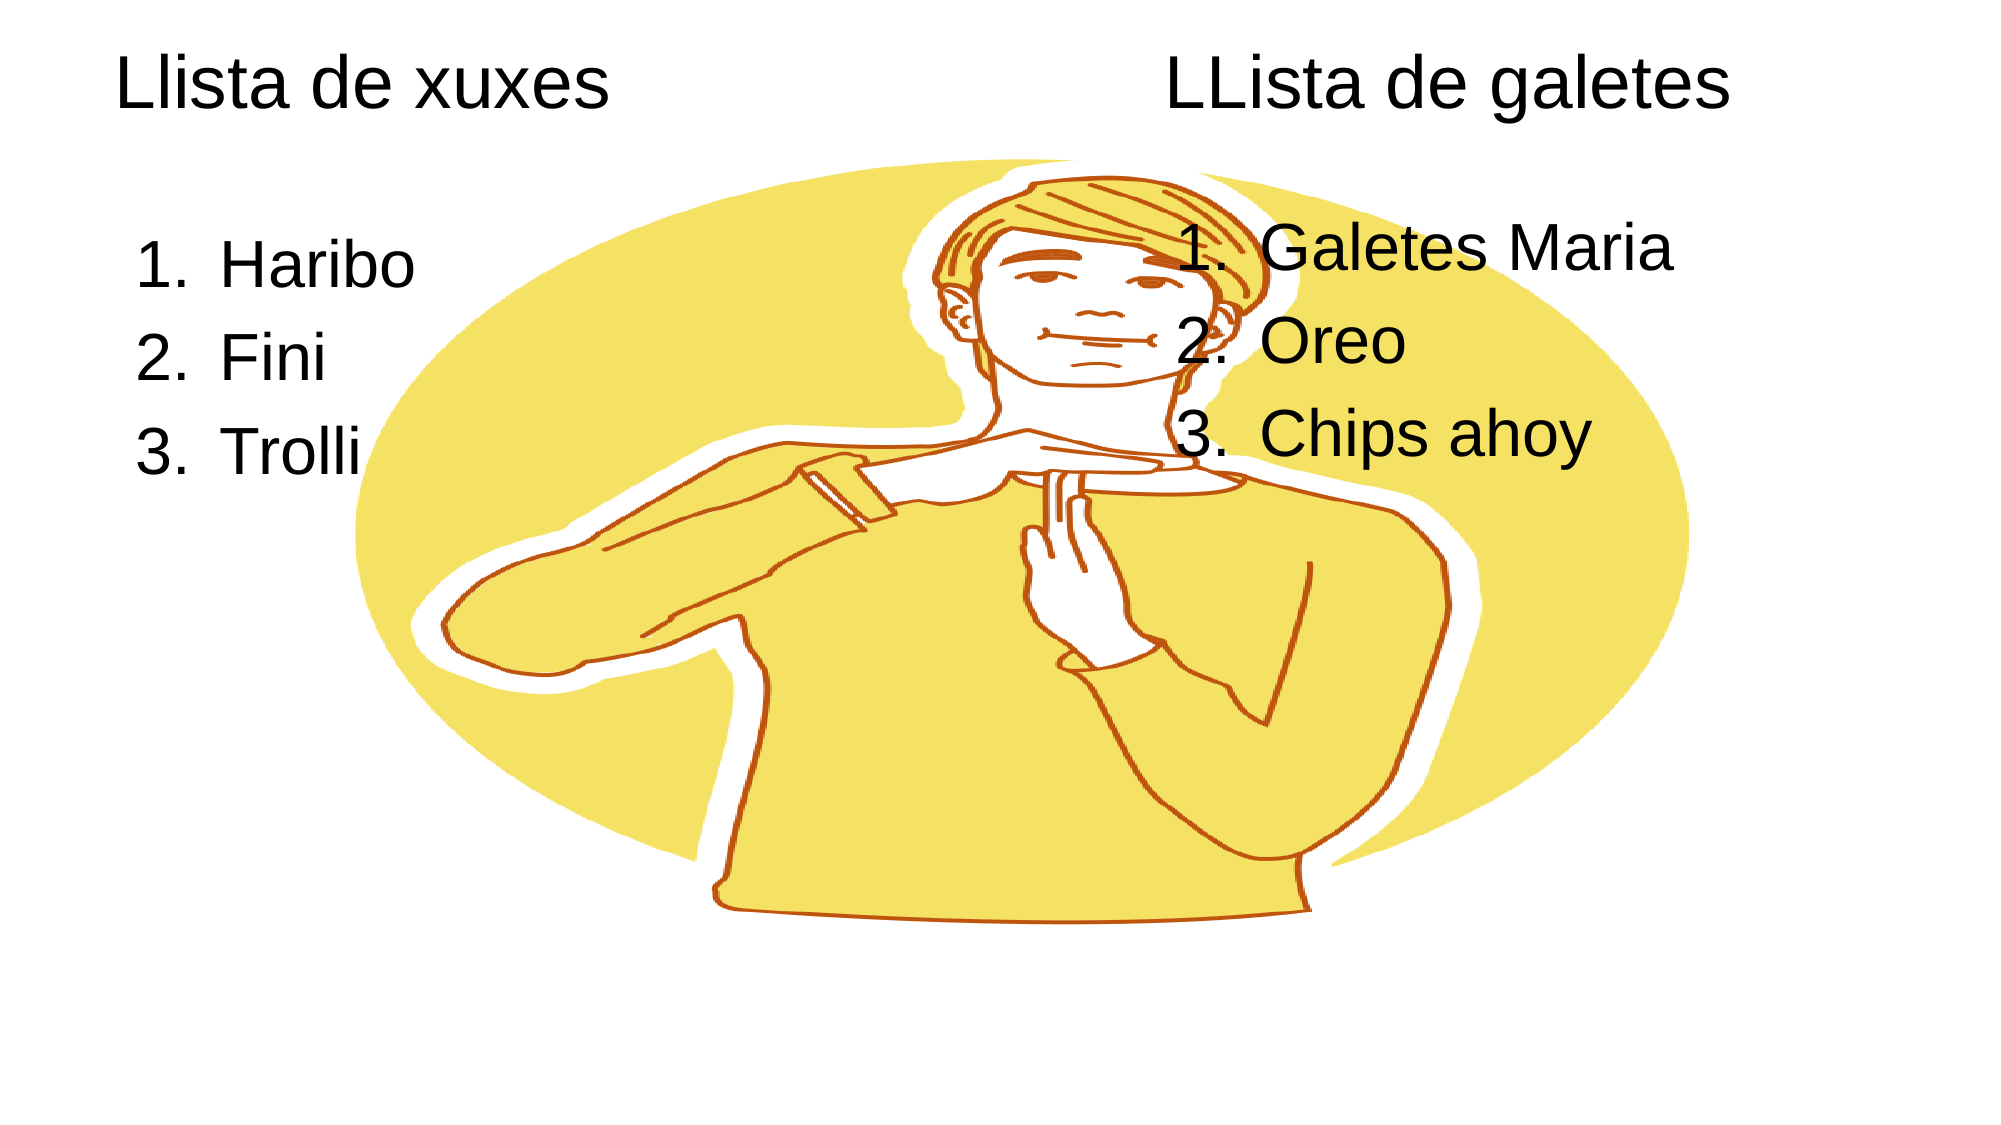

# Llista de xuxes				LLista de galetes
Galetes Maria
Oreo
Chips ahoy
Haribo
Fini
Trolli